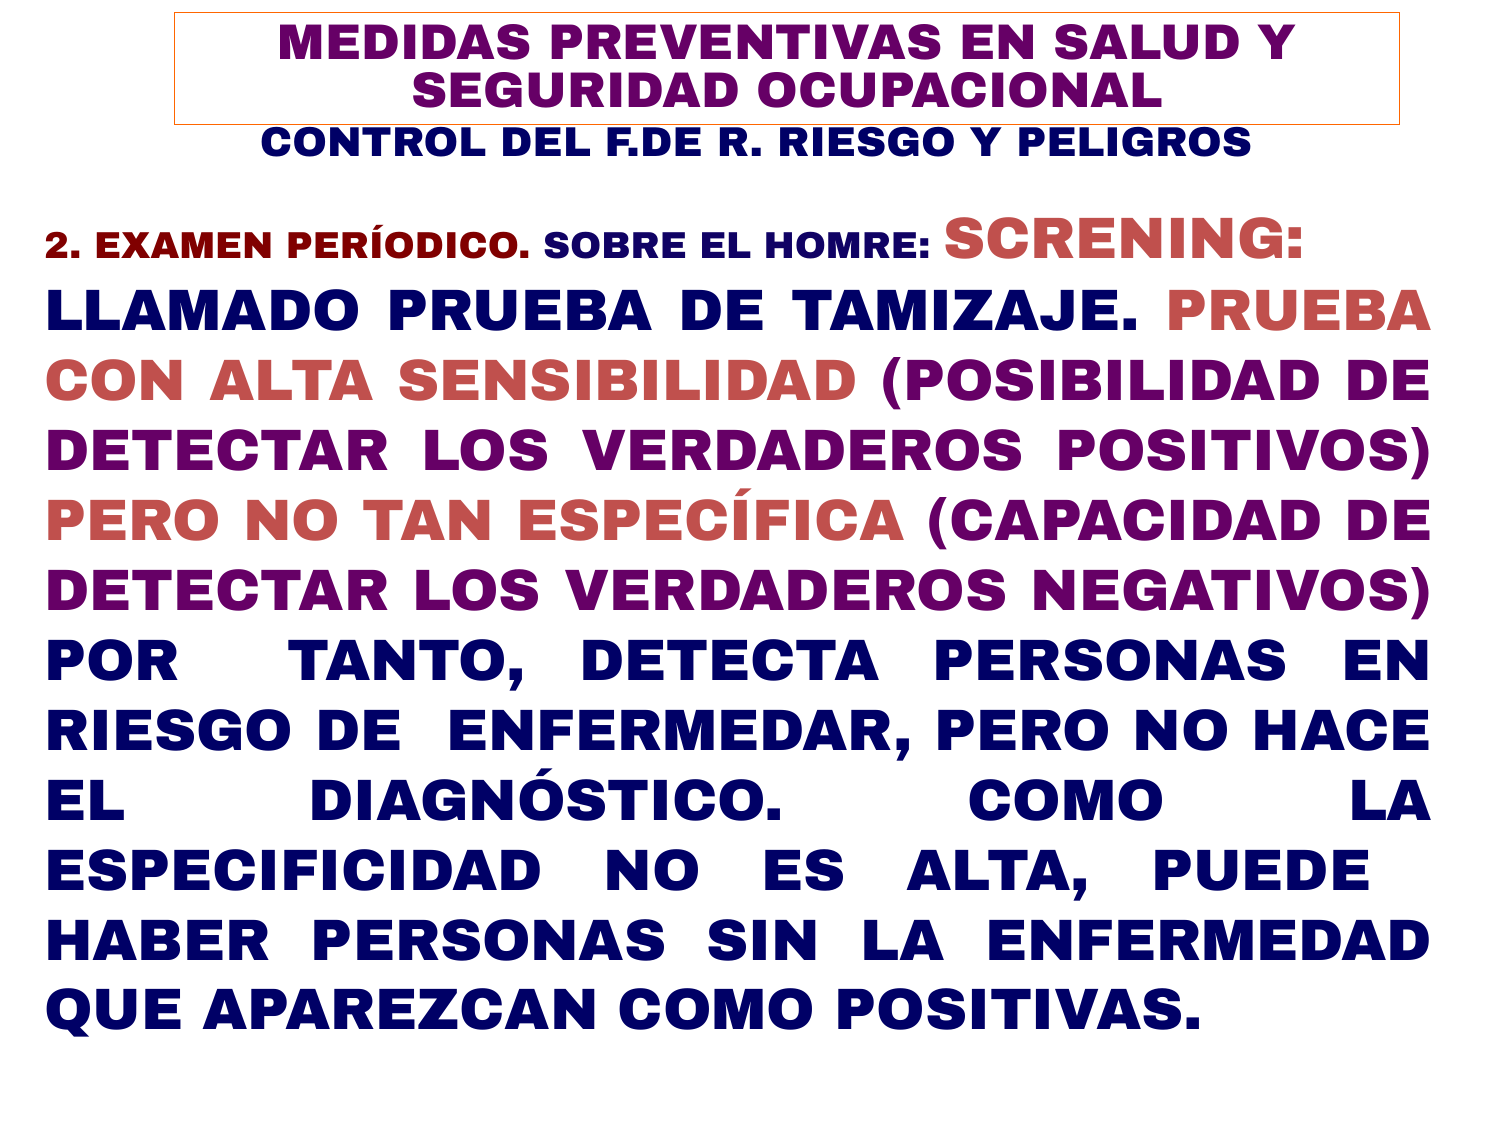

# MEDIDAS PREVENTIVAS EN SALUD Y SEGURIDAD OCUPACIONAL
CONTROL DEL F.DE R. RIESGO Y PELIGROS
2. EXAMEN PERÍODICO. SOBRE EL HOMRE: SCRENING:
LLAMADO PRUEBA DE TAMIZAJE. PRUEBA CON ALTA SENSIBILIDAD (POSIBILIDAD DE DETECTAR LOS VERDADEROS POSITIVOS) PERO NO TAN ESPECÍFICA (CAPACIDAD DE DETECTAR LOS VERDADEROS NEGATIVOS) POR  TANTO, DETECTA PERSONAS EN RIESGO DE  ENFERMEDAR, PERO NO HACE EL DIAGNÓSTICO. COMO LA ESPECIFICIDAD NO ES ALTA, PUEDE  HABER PERSONAS SIN LA ENFERMEDAD QUE APAREZCAN COMO POSITIVAS.